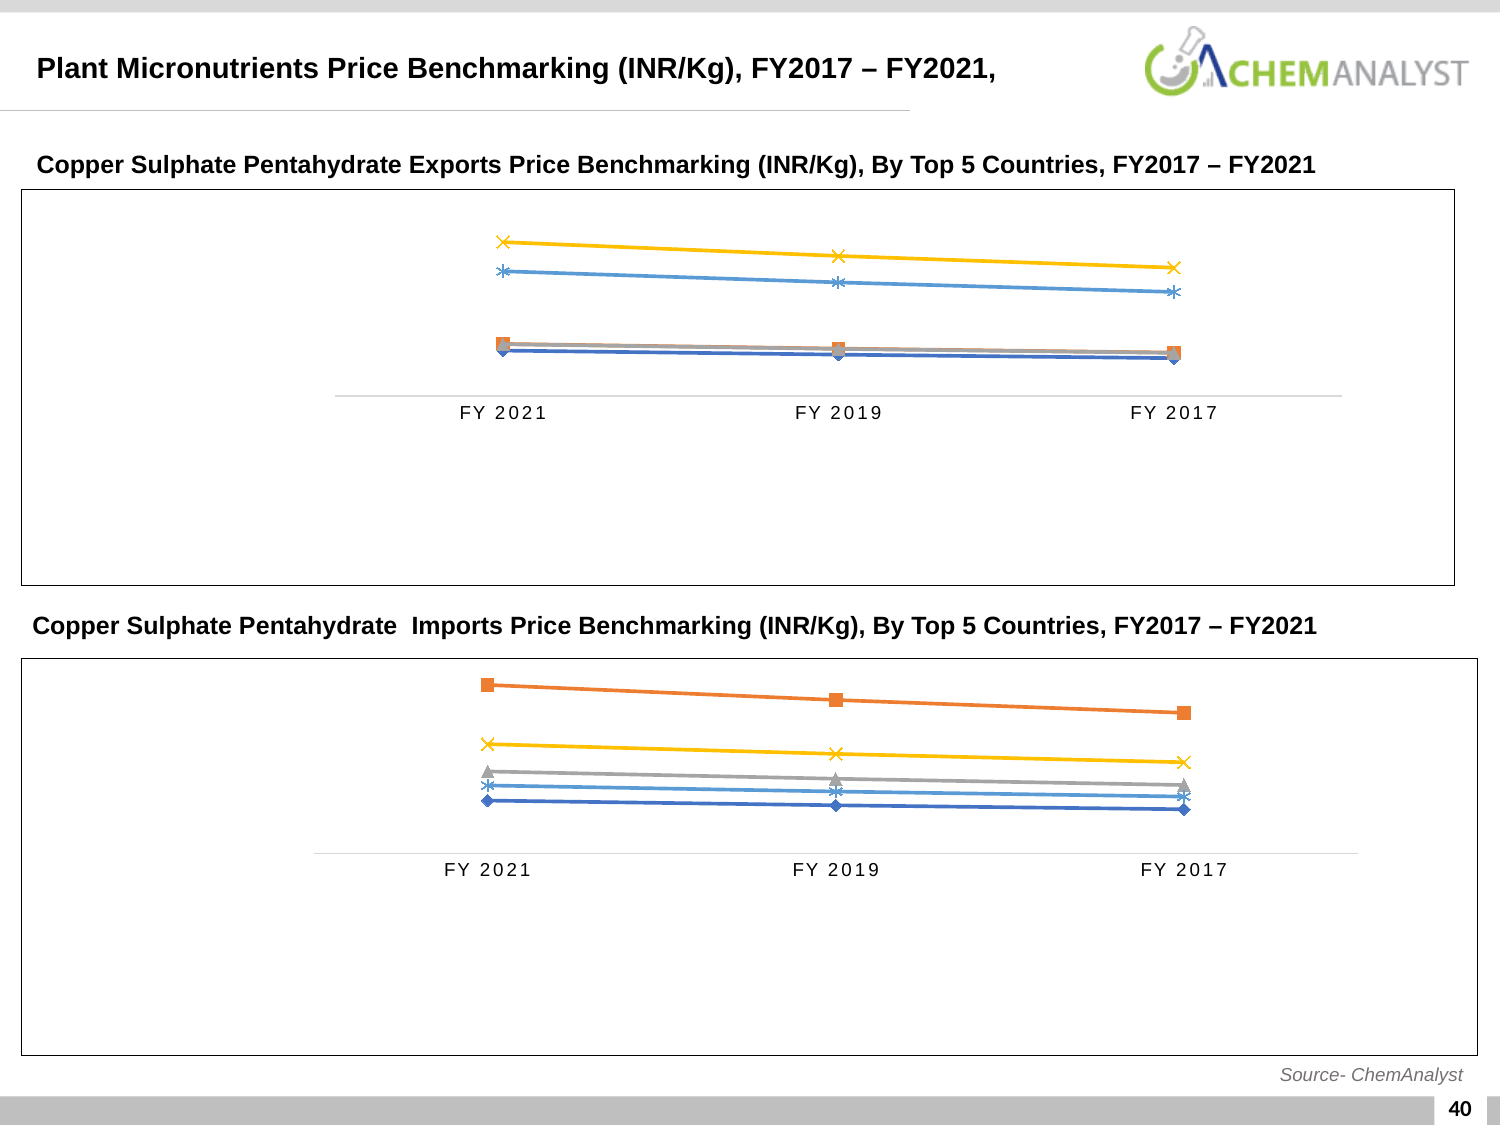

Plant Micronutrients Price Benchmarking (INR/Kg), FY2017 – FY2021,
Copper Sulphate Pentahydrate Exports Price Benchmarking (INR/Kg), By Top 5 Countries, FY2017 – FY2021

### Chart

| Category | South Africa | Australia | Eritrea | Russian Federation | Italy |
|---|---|---|---|---|---|
| FY 2021 | 173.4006571211938 | 198.50245605728827 | 197.40561729588472 | 584.4590100913023 | 474.0952 |
| FY 2019 | 157.91597844027118 | 180.7761867313724 | 179.7772956713622 | 532.2668204901489 | 431.75849863999997 |
| FY 2017 | 144.6510362512884 | 165.5909870459371 | 164.67600283496776 | 487.55640756897634 | 395.49078475423994 |
Copper Sulphate Pentahydrate  Imports Price Benchmarking (INR/Kg), By Top 5 Countries, FY2017 – FY2021

### Chart

| Category | Thailand | Germany | Rep. of Korea | France | USA |
|---|---|---|---|---|---|
| FY 2021 | 217.40114285714284 | 692.9009517095524 | 337.0666666666666 | 449.23076923076917 | 279.5 |
| FY 2019 | 197.9872208 | 631.0248967218893 | 306.96661333333327 | 409.1144615384615 | 254.4 |
| FY 2017 | 181.35629425279998 | 578.0188053972505 | 281.18141781333327 | 374.7488467692307 | 233.5 |
Source- ChemAnalyst